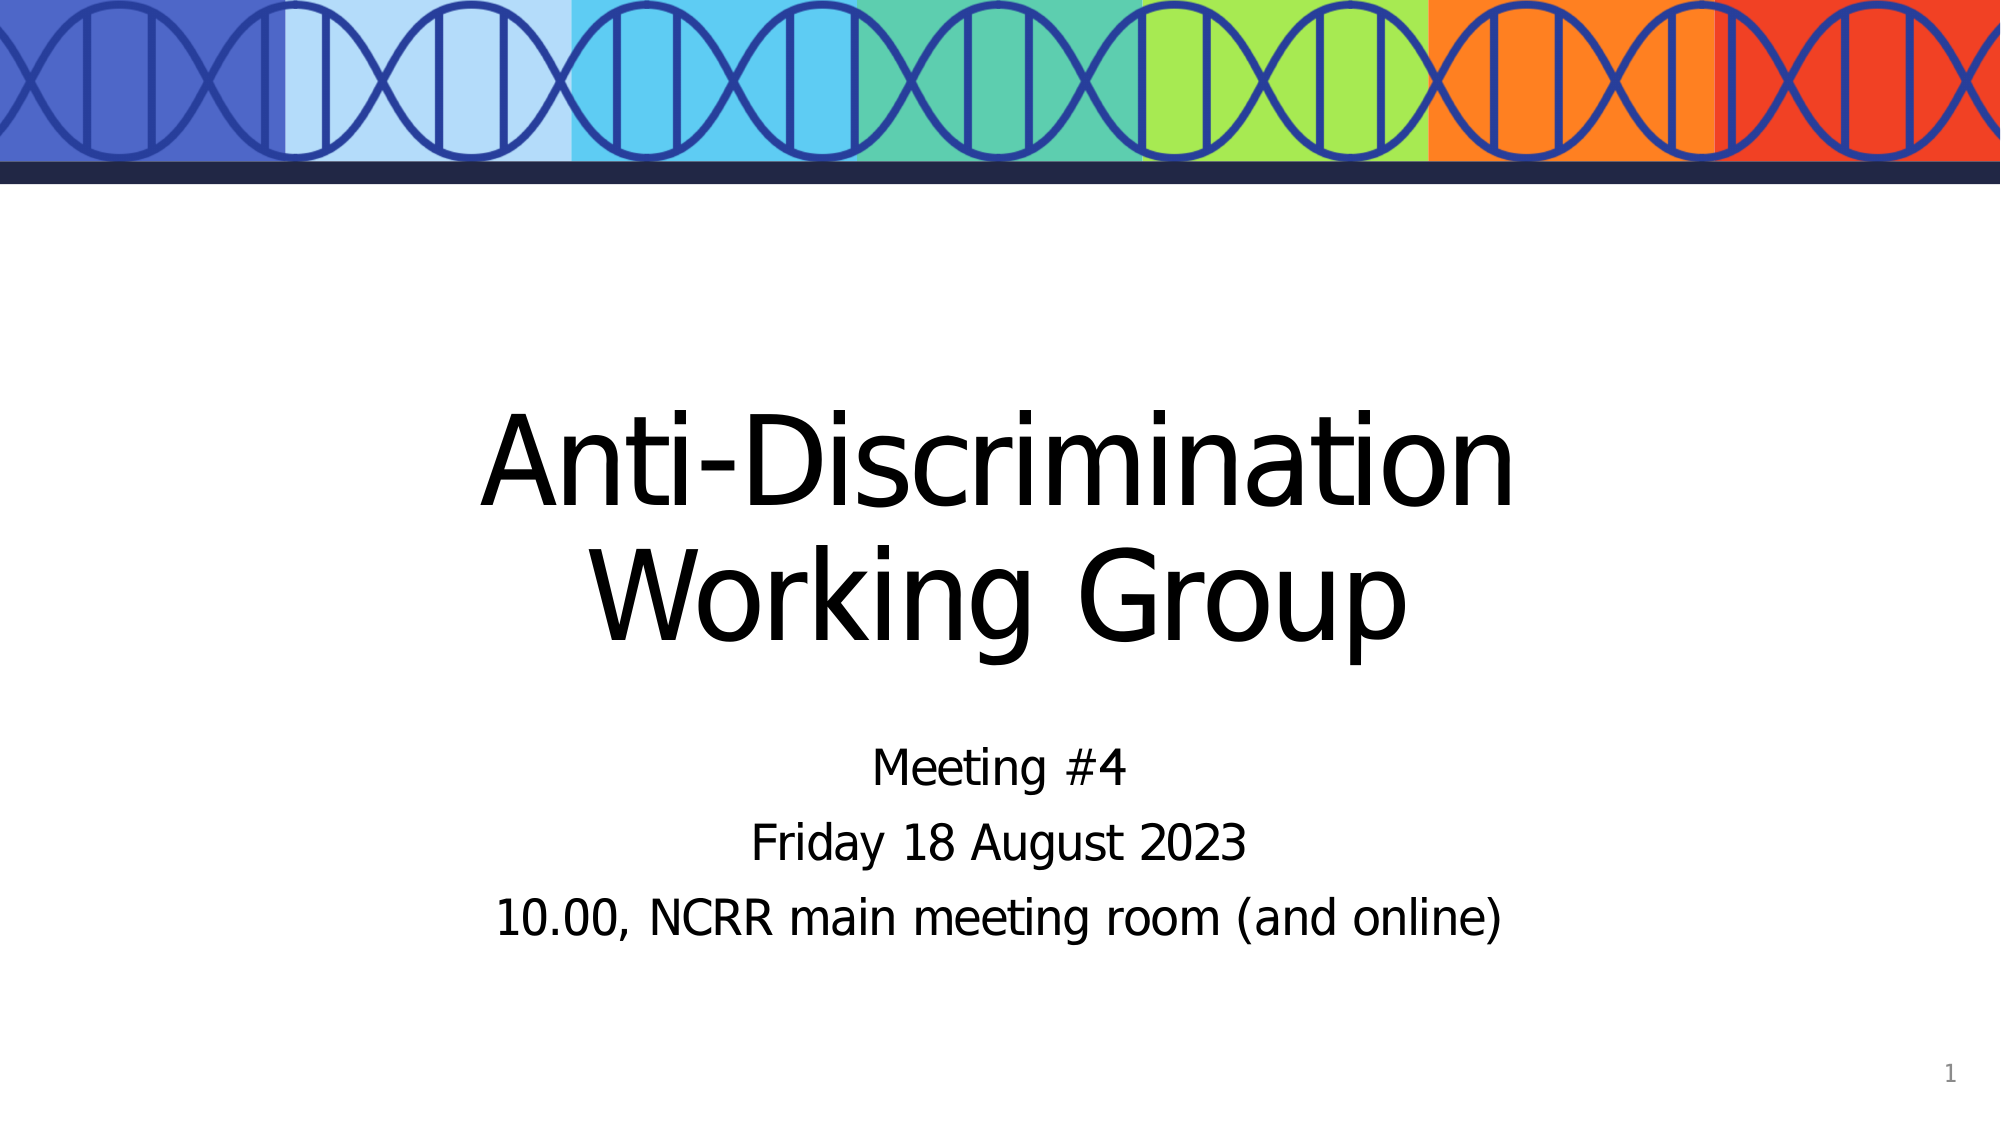

# Anti-Discrimination Working Group
Meeting #4
Friday 18 August 2023
10.00, NCRR main meeting room (and online)
1